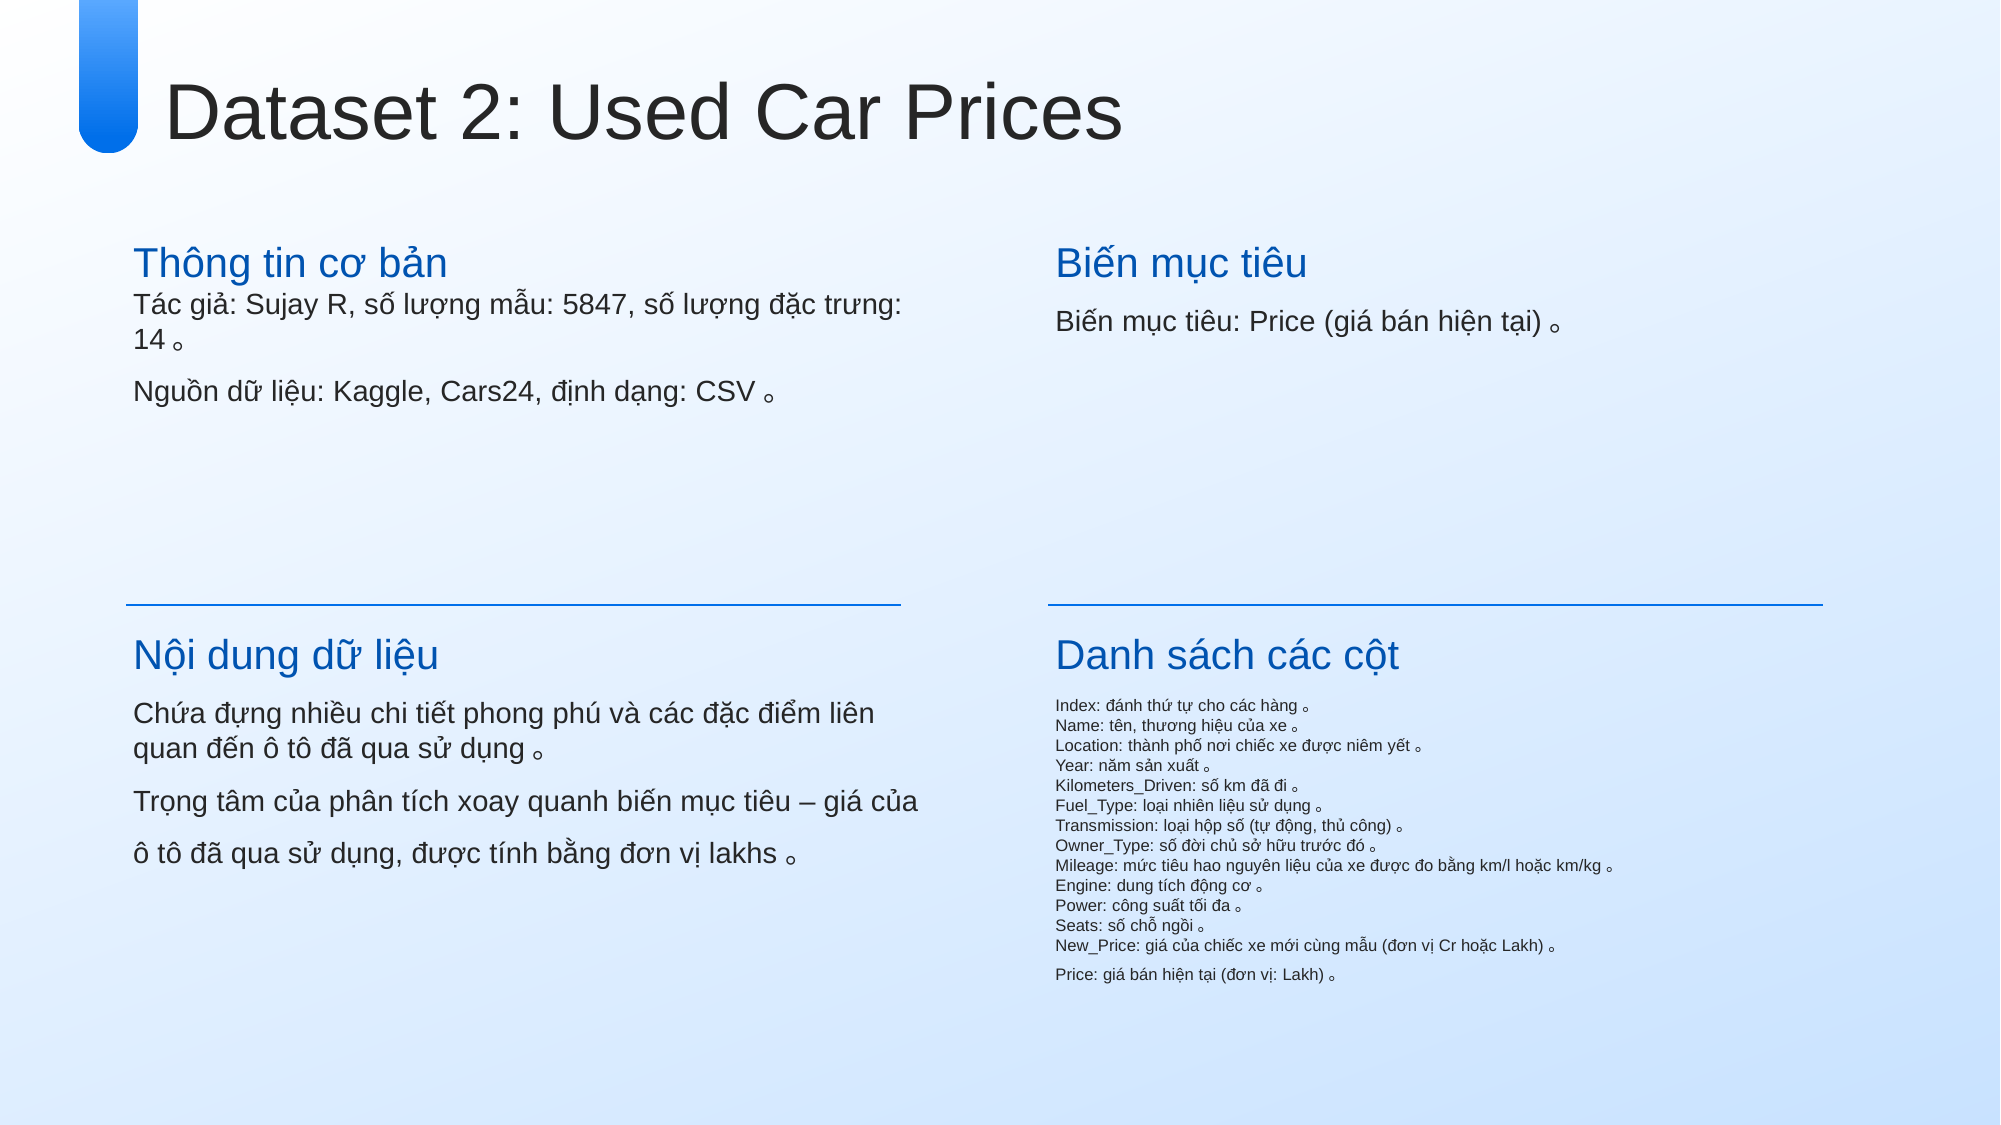

Dataset 2: Used Car Prices
Thông tin cơ bản
Biến mục tiêu
Tác giả: Sujay R, số lượng mẫu: 5847, số lượng đặc trưng: 14。
Nguồn dữ liệu: Kaggle, Cars24, định dạng: CSV。
Biến mục tiêu: Price (giá bán hiện tại)。

Nội dung dữ liệu
Danh sách các cột
Chứa đựng nhiều chi tiết phong phú và các đặc điểm liên quan đến ô tô đã qua sử dụng。
Trọng tâm của phân tích xoay quanh biến mục tiêu – giá của ô tô đã qua sử dụng, được tính bằng đơn vị lakhs。
Index: đánh thứ tự cho các hàng。
Name: tên, thương hiệu của xe。
Location: thành phố nơi chiếc xe được niêm yết。
Year: năm sản xuất。
Kilometers_Driven: số km đã đi。
Fuel_Type: loại nhiên liệu sử dụng。
Transmission: loại hộp số (tự động, thủ công)。
Owner_Type: số đời chủ sở hữu trước đó。
Mileage: mức tiêu hao nguyên liệu của xe được đo bằng km/l hoặc km/kg。
Engine: dung tích động cơ。
Power: công suất tối đa。
Seats: số chỗ ngồi。
New_Price: giá của chiếc xe mới cùng mẫu (đơn vị Cr hoặc Lakh)。
Price: giá bán hiện tại (đơn vị: Lakh)。